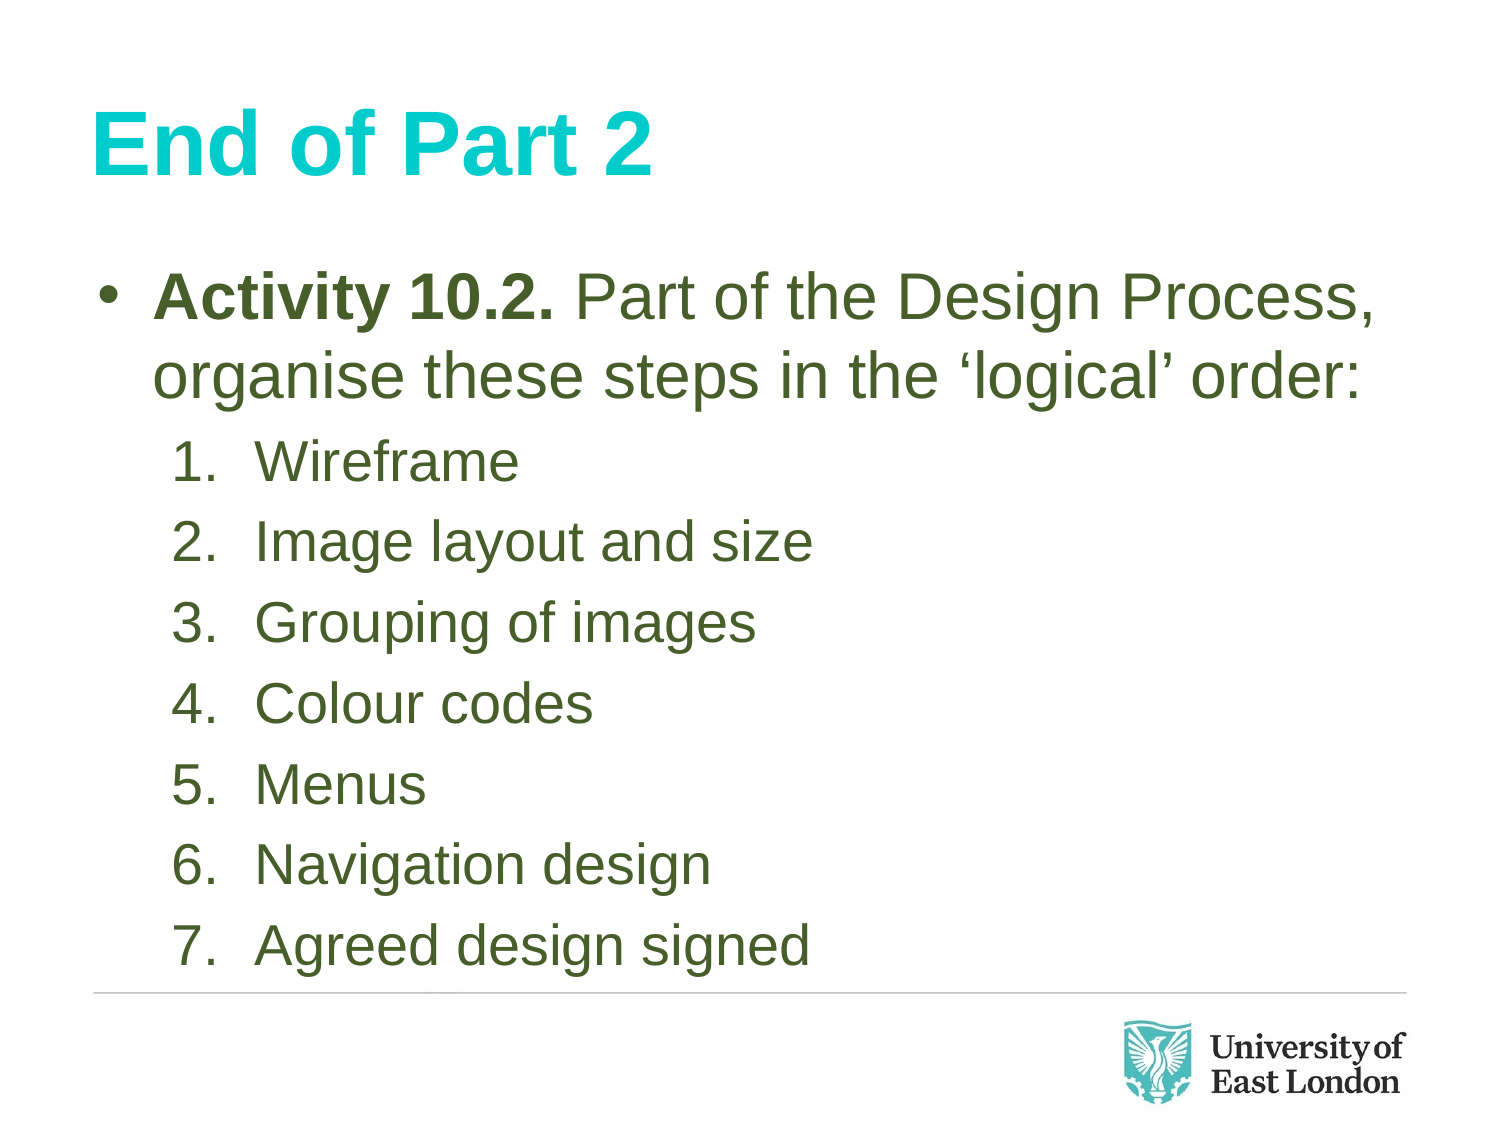

# End of Part 2
Activity 10.2. Part of the Design Process, organise these steps in the ‘logical’ order:
Wireframe
Image layout and size
Grouping of images
Colour codes
Menus
Navigation design
Agreed design signed